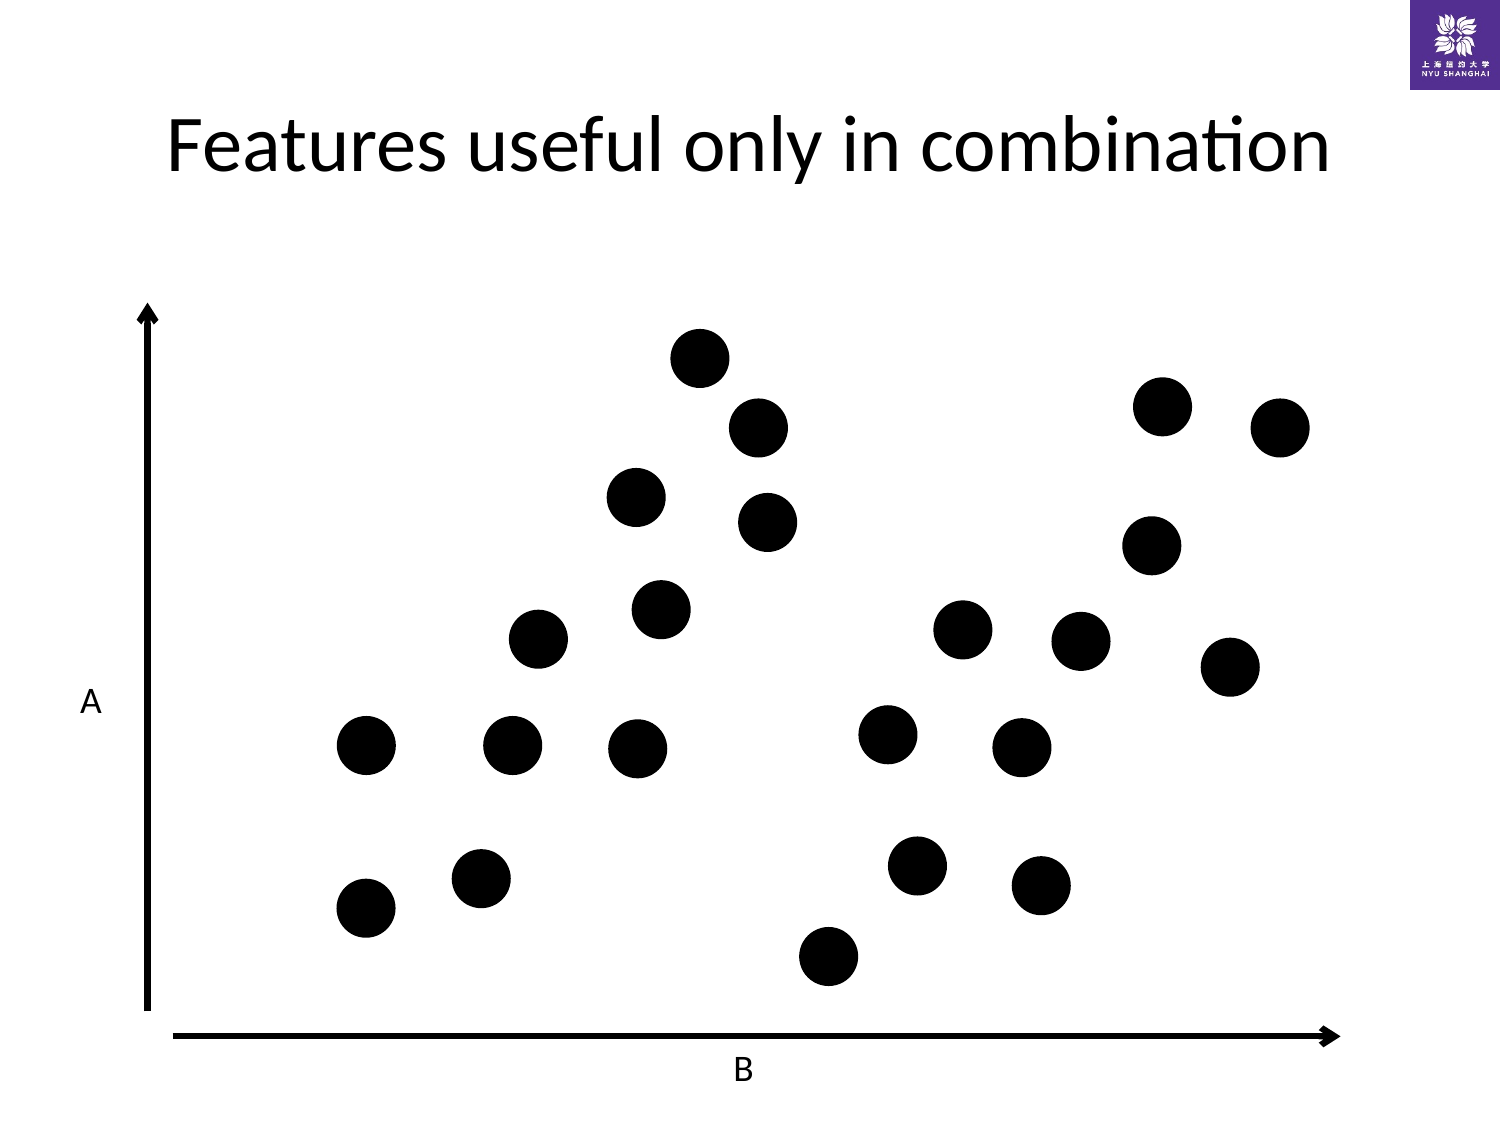

# Features useful only in combination

A

B